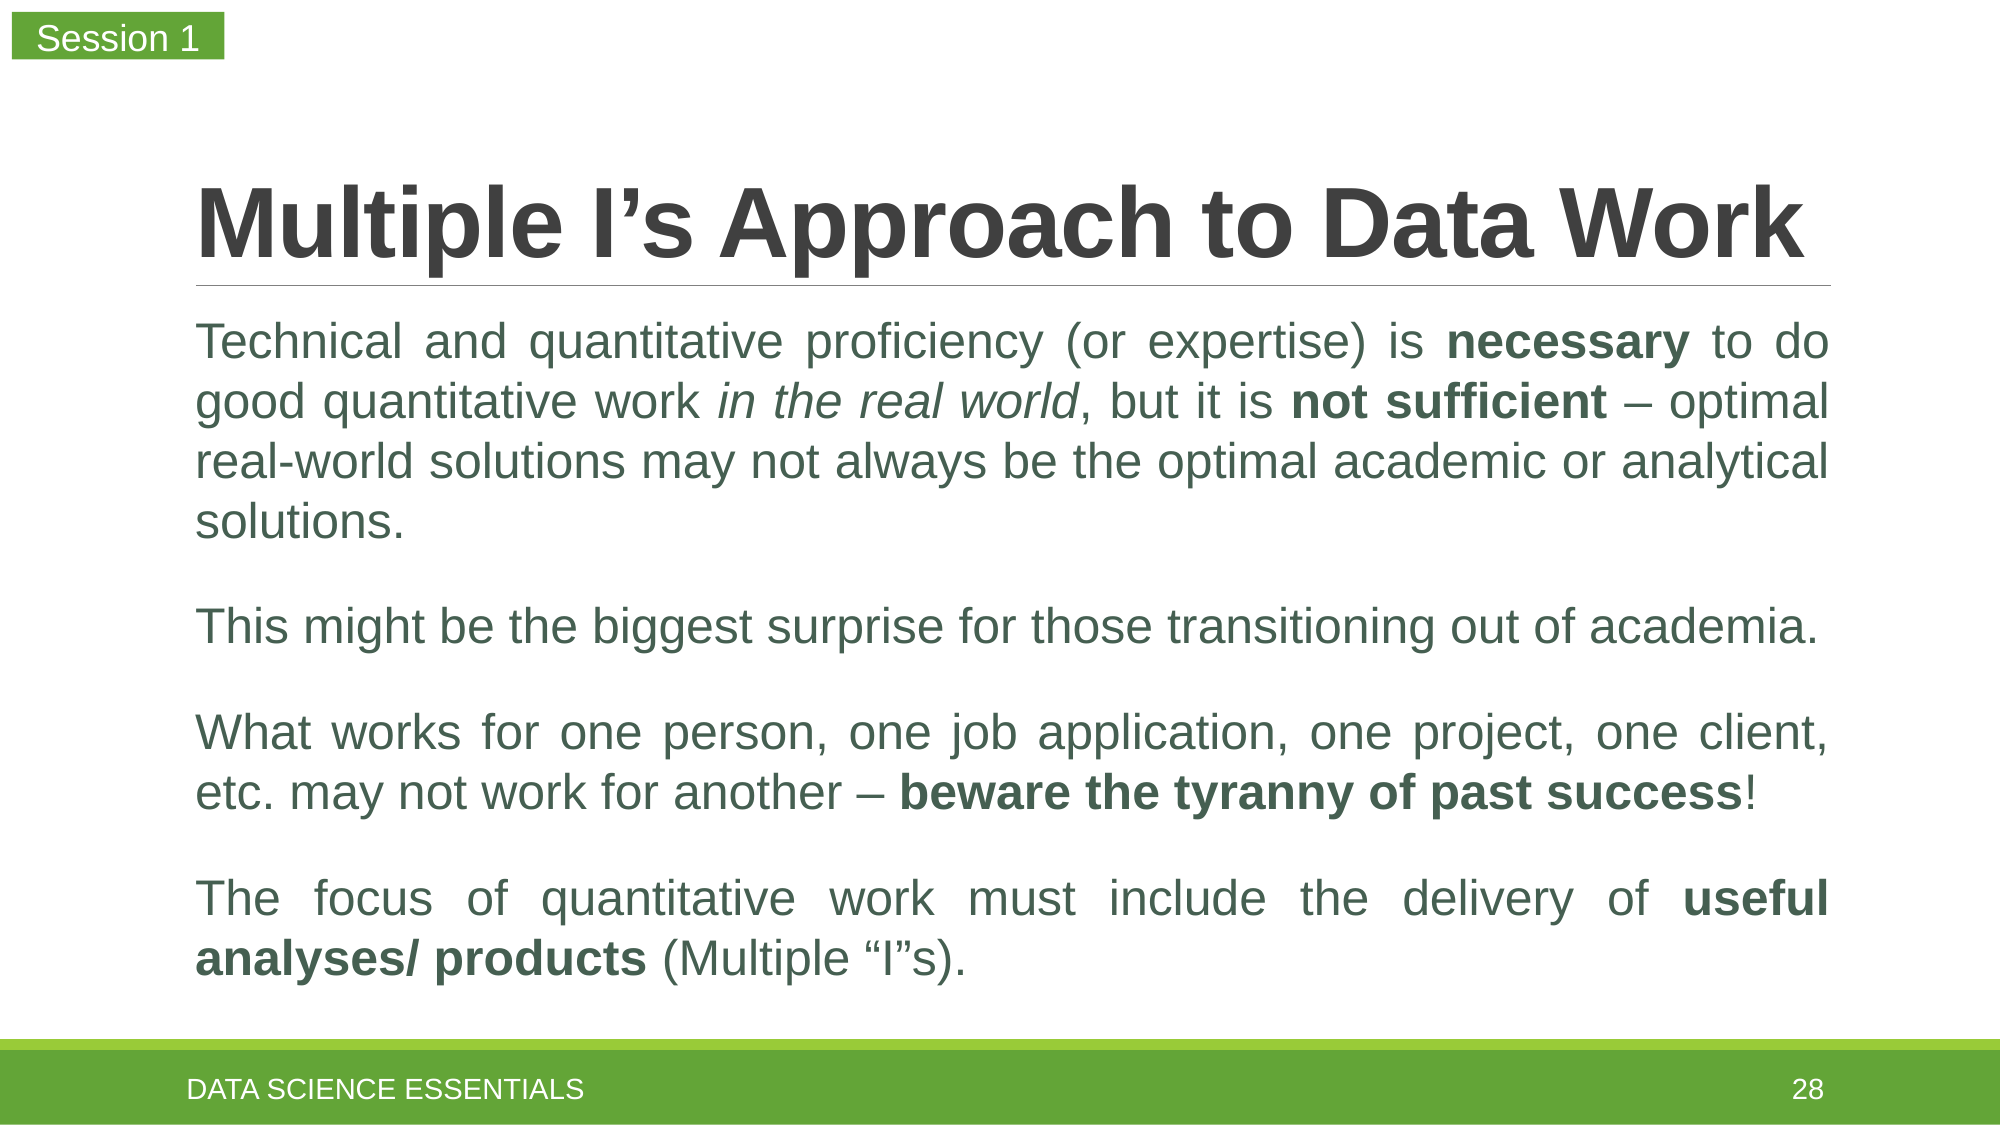

Session 1
# Multiple I’s Approach to Data Work
Technical and quantitative proficiency (or expertise) is necessary to do good quantitative work in the real world, but it is not sufficient – optimal real-world solutions may not always be the optimal academic or analytical solutions.
This might be the biggest surprise for those transitioning out of academia.
What works for one person, one job application, one project, one client, etc. may not work for another – beware the tyranny of past success!
The focus of quantitative work must include the delivery of useful analyses/ products (Multiple “I”s).
DATA SCIENCE ESSENTIALS
28